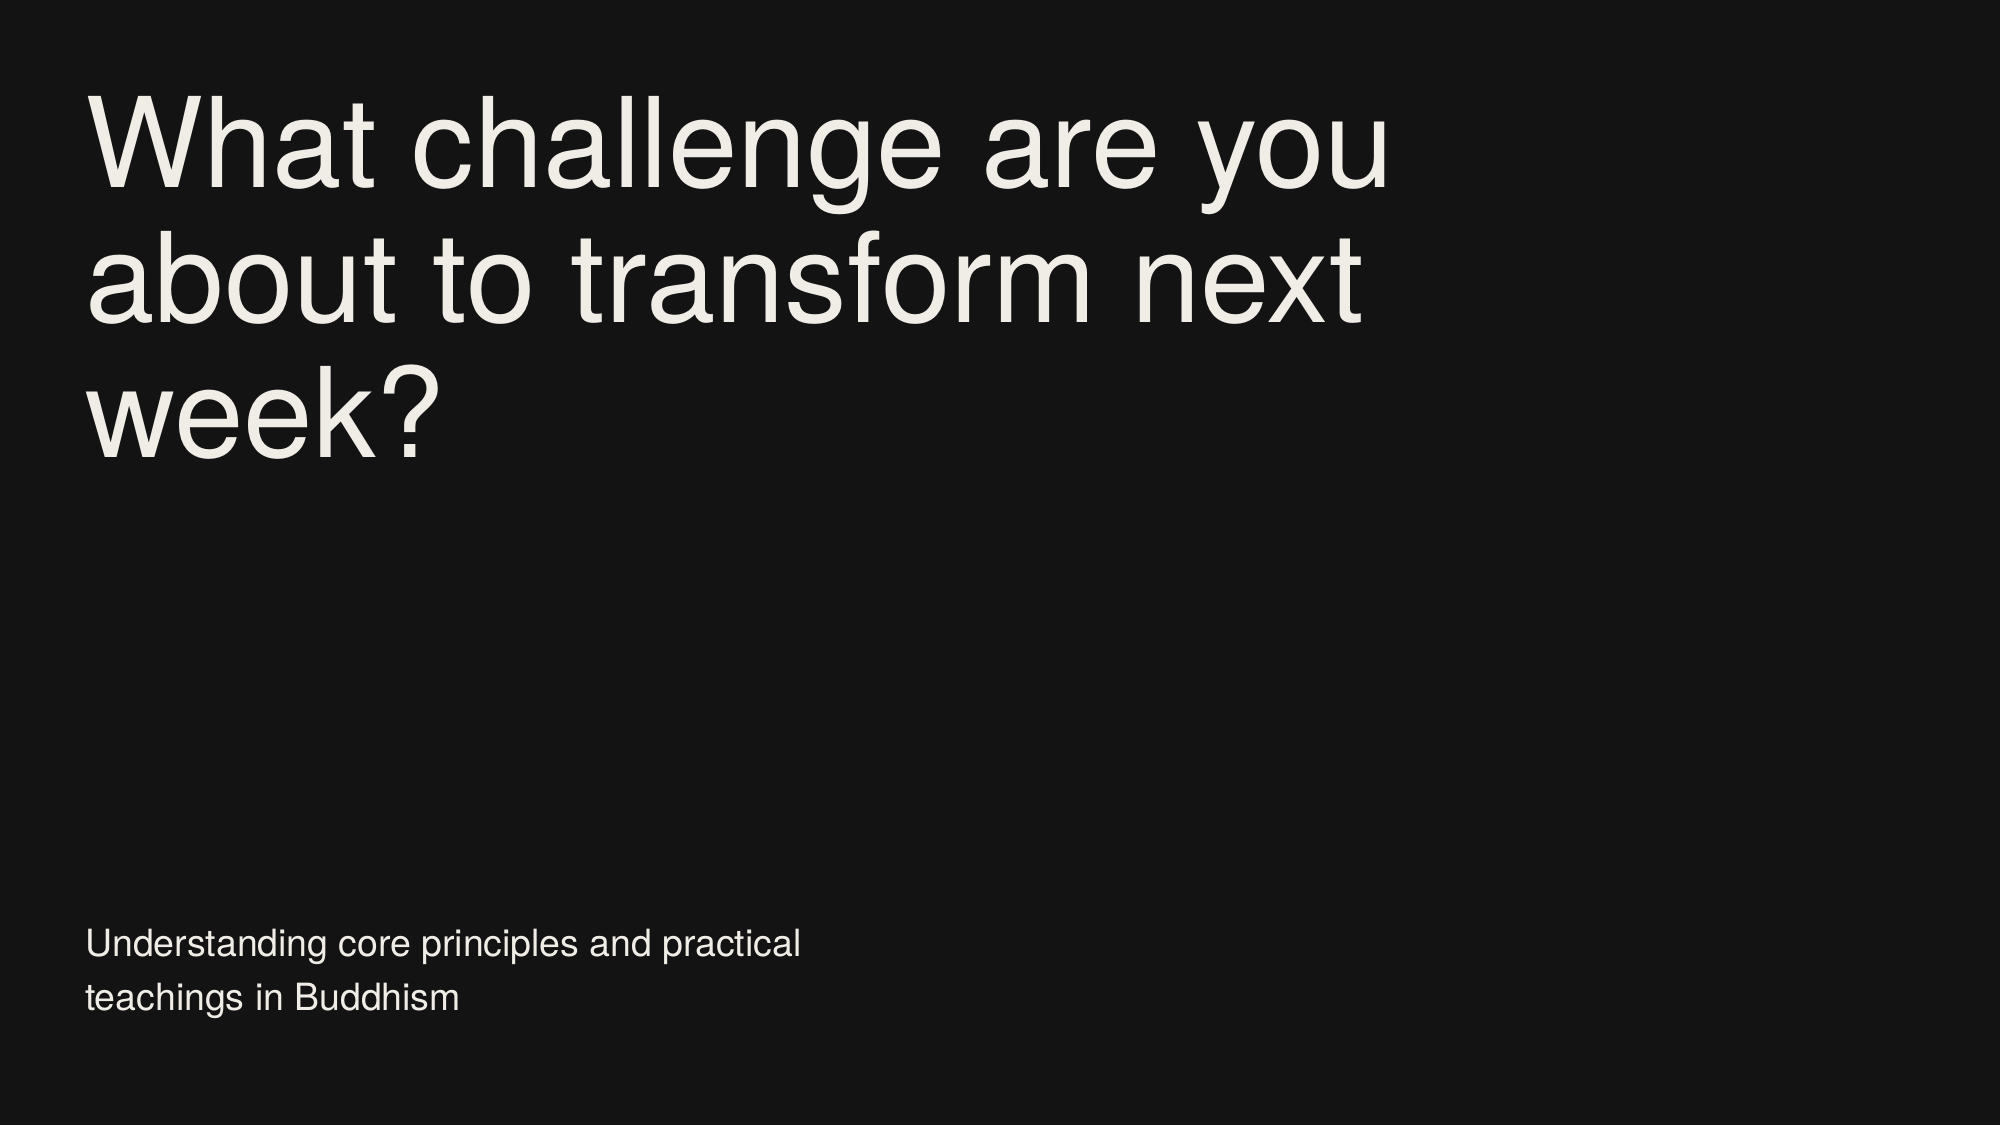

# What challenge are you about to transform next week?
Understanding core principles and practical teachings in Buddhism